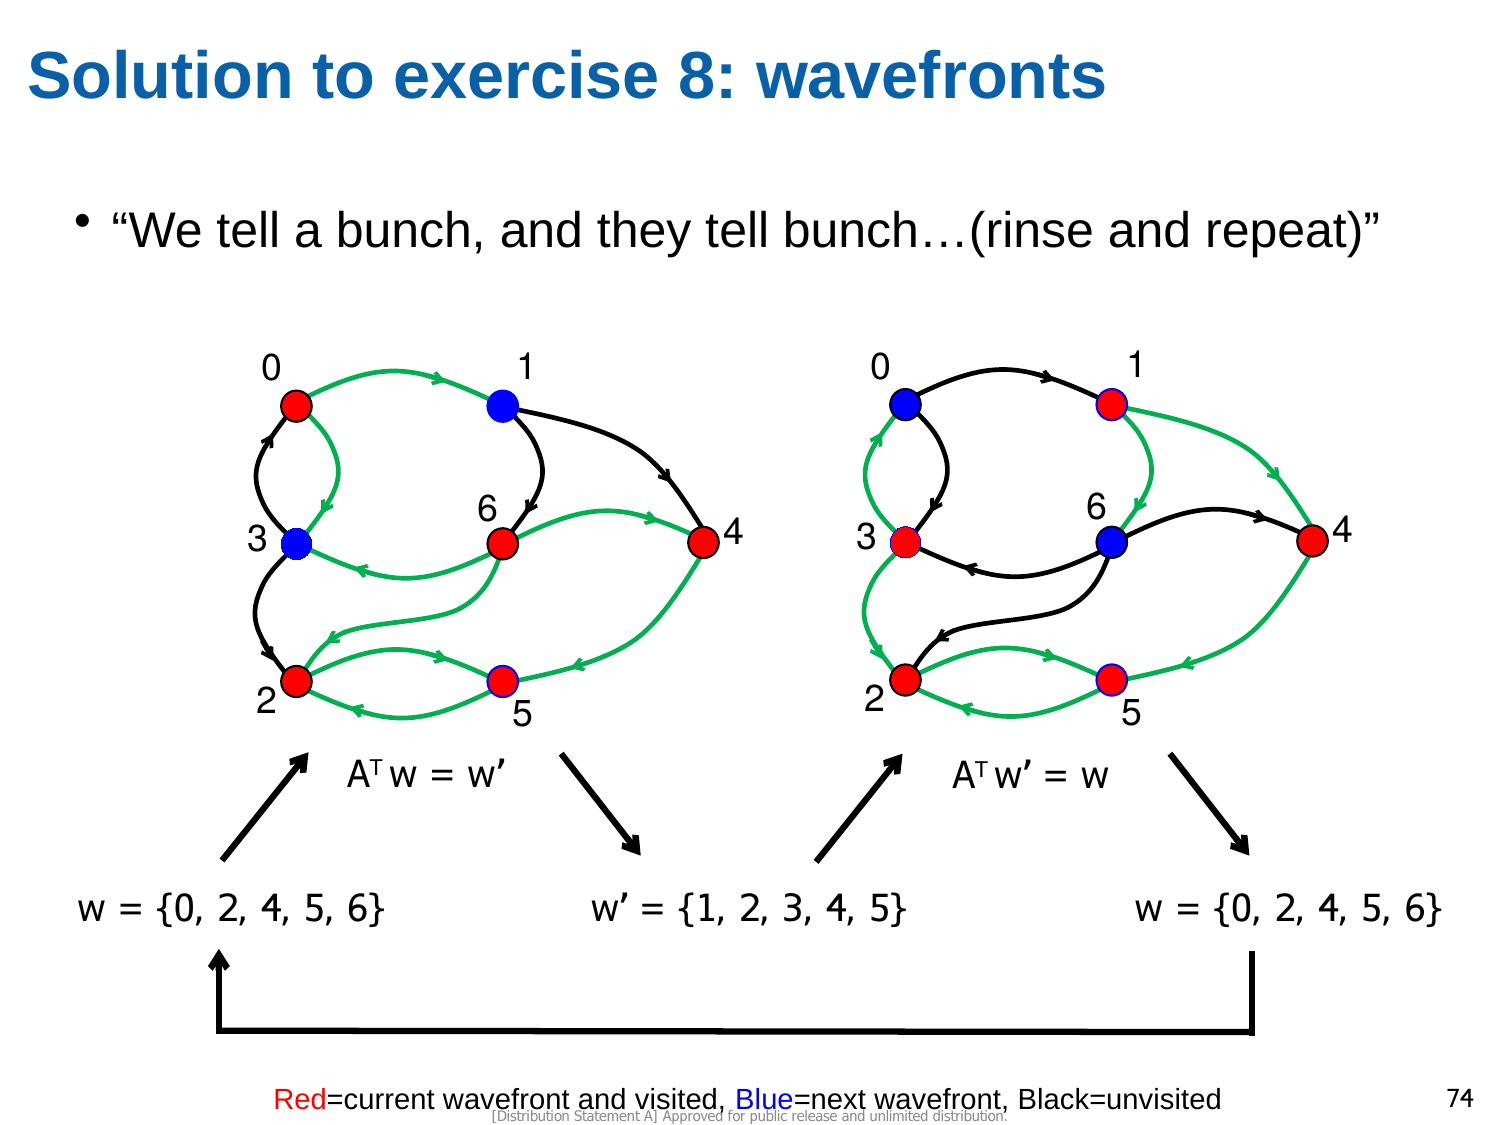

# Solution to exercise 8: wavefronts
“We tell a bunch, and they tell bunch…(rinse and repeat)”
1
0

6

4

3

2
5

1
0

6

4

3

2
5

AT w = w’
AT w’ = w
w = {0, 2, 4, 5, 6}
w’ = {1, 2, 3, 4, 5}
w = {0, 2, 4, 5, 6}
74
Red=current wavefront and visited, Blue=next wavefront, Black=unvisited